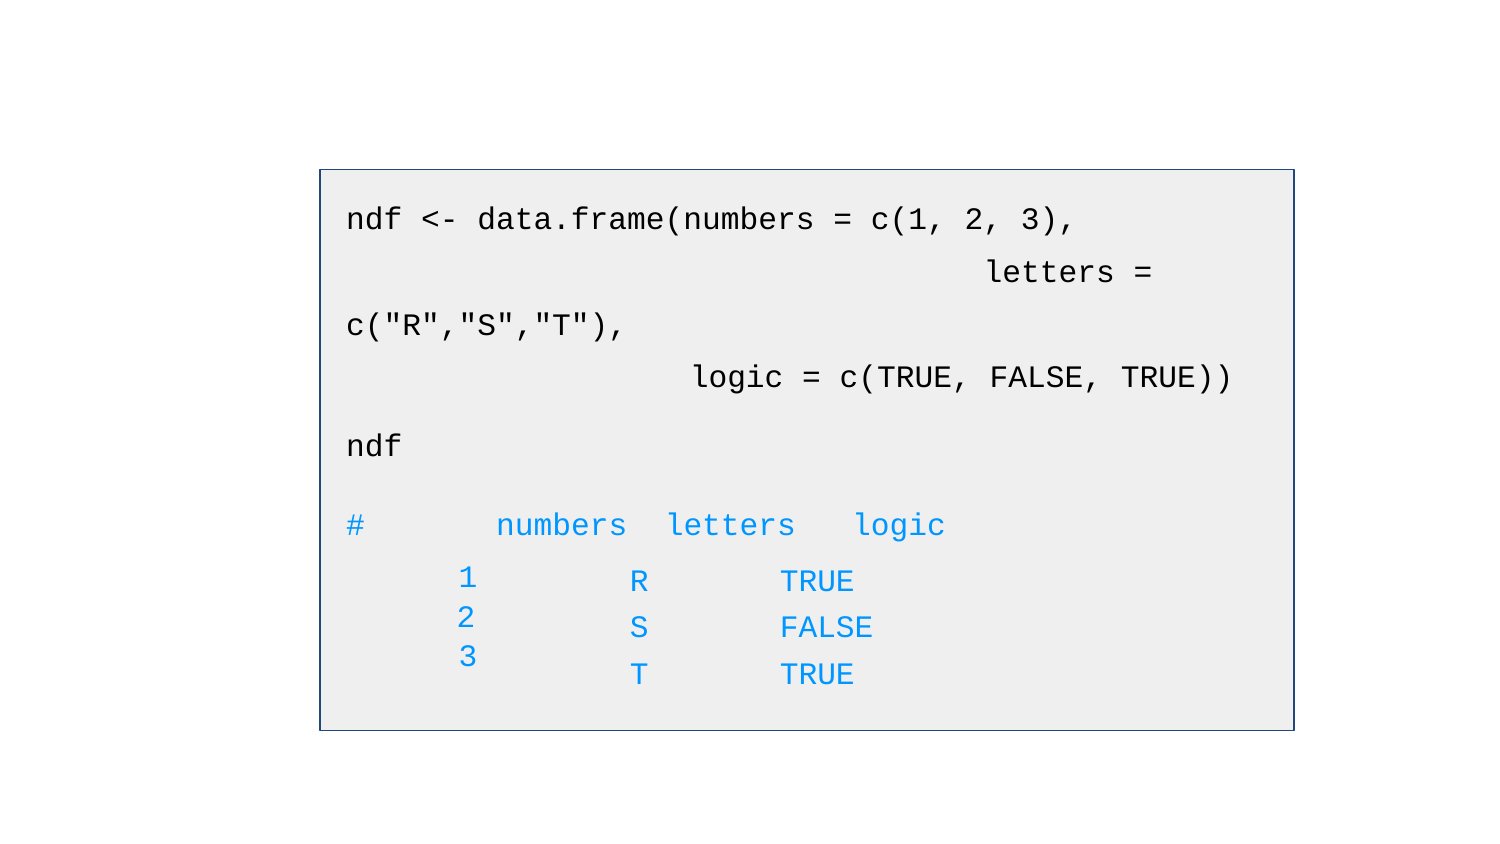

ndf <- data.frame(numbers = c(1, 2, 3),
   				  letters = c("R","S","T"),
  logic = c(TRUE, FALSE, TRUE))
ndf

#	numbers  letters   logic
R
S
T
TRUE
FALSE
TRUE
1
2
3